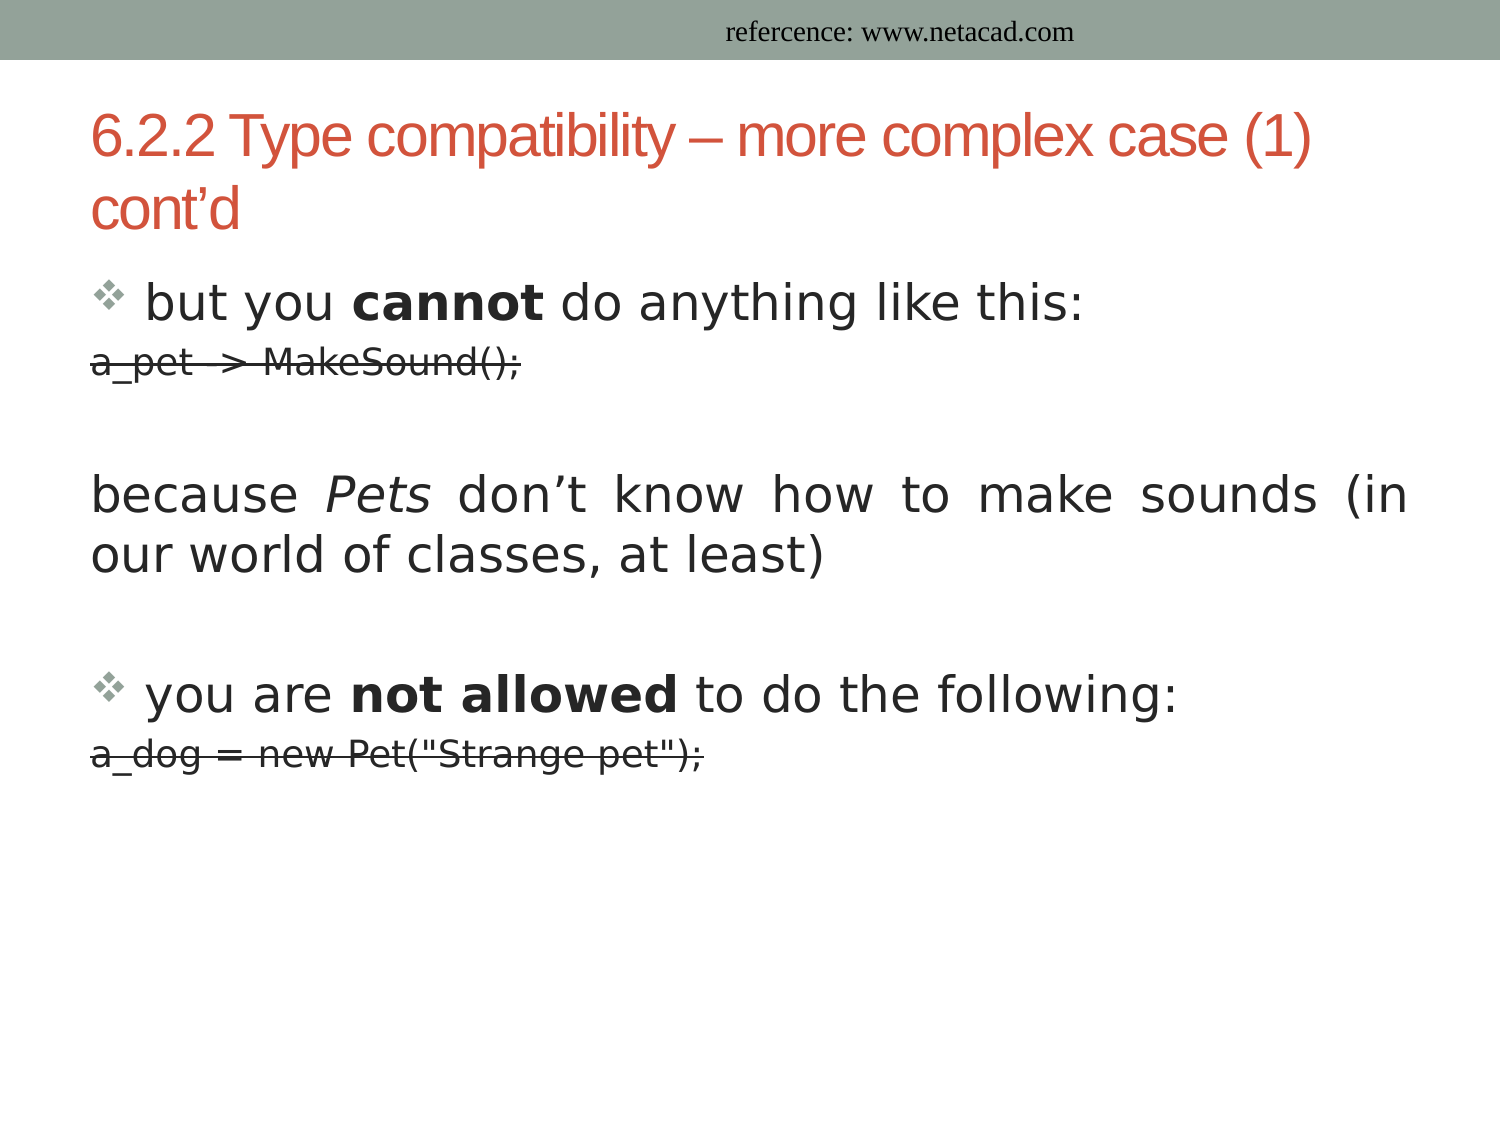

refercence: www.netacad.com
# 6.2.2 Type compatibility – more complex case (1) cont’d
 but you cannot do anything like this:
a_pet -> MakeSound();

because Pets don’t know how to make sounds (in our world of classes, at least)

 you are not allowed to do the following:
a_dog = new Pet("Strange pet");